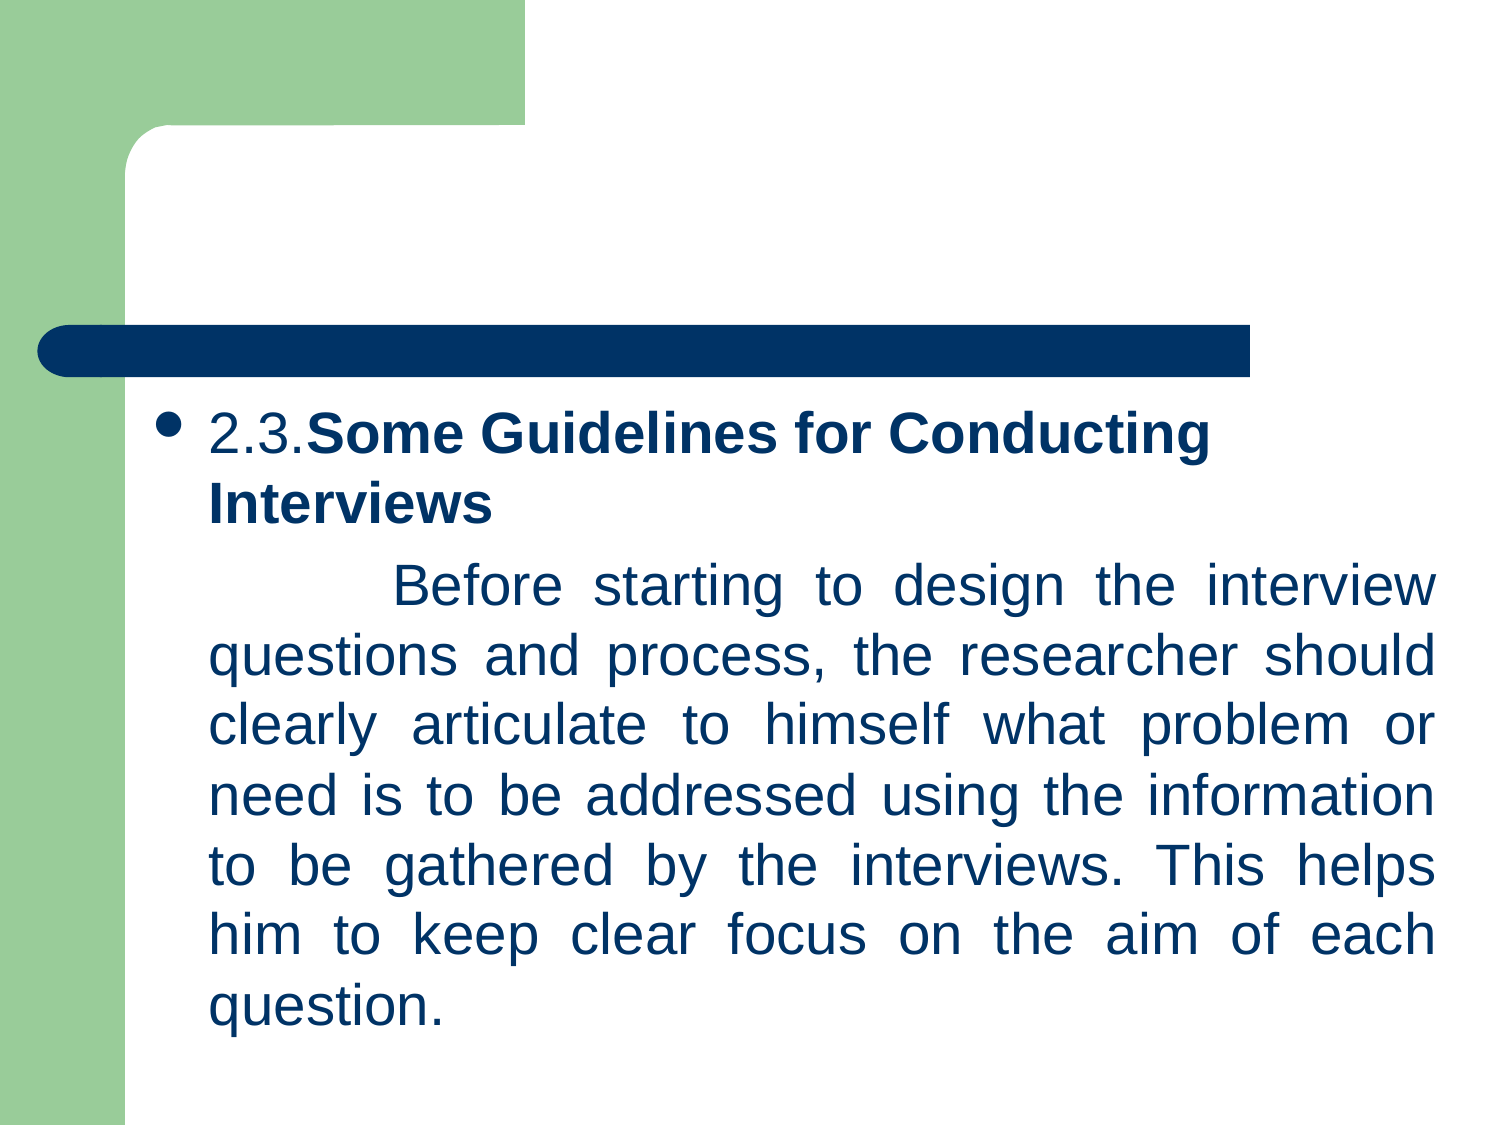

#
2.3.Some Guidelines for Conducting Interviews
        Before starting to design the interview questions and process, the researcher should clearly articulate to himself what problem or need is to be addressed using the information to be gathered by the interviews. This helps him to keep clear focus on the aim of each question.